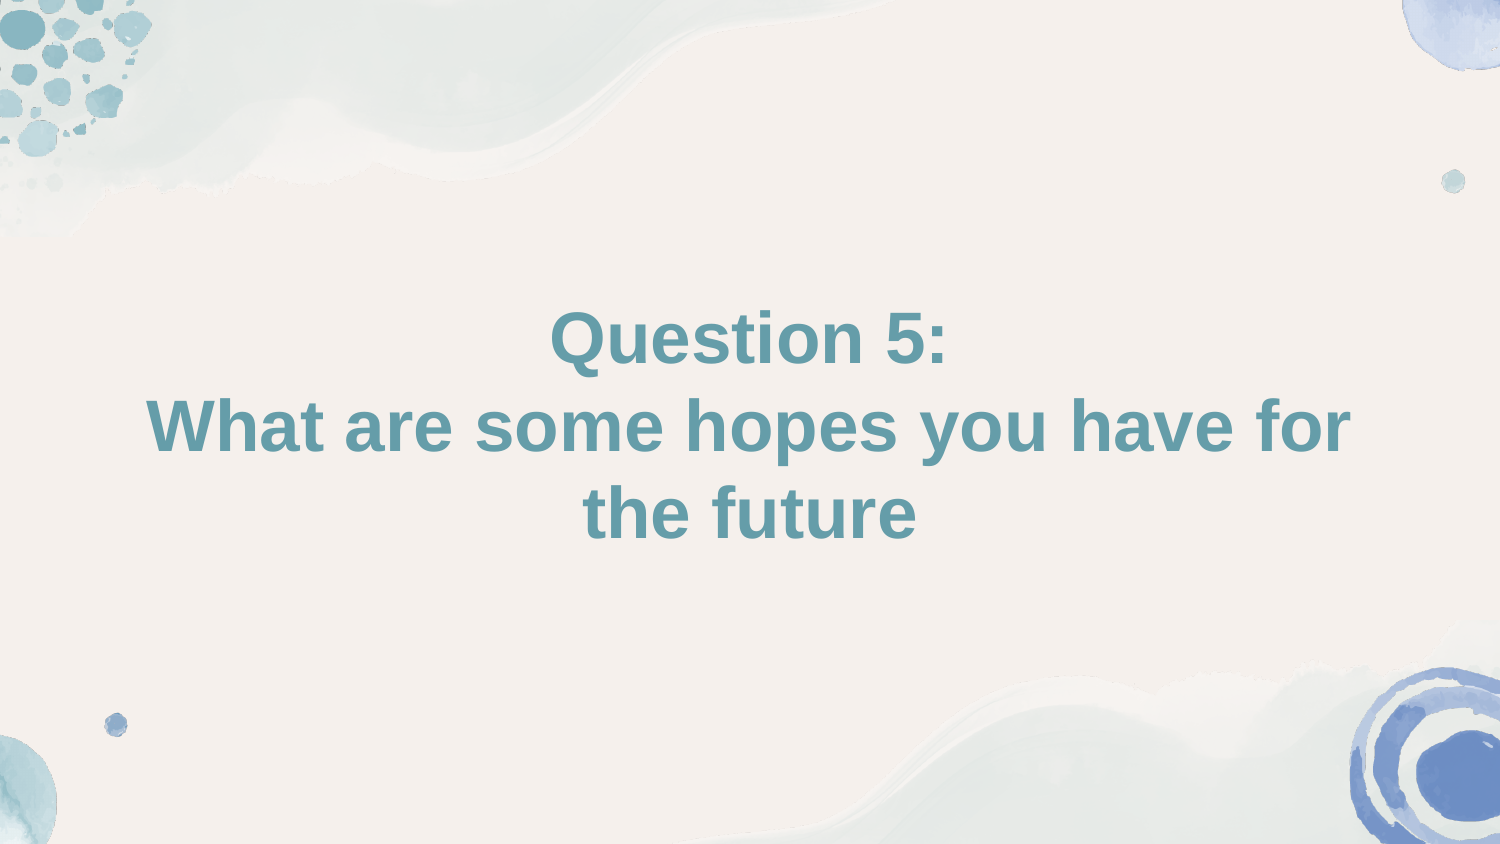

# Question 5:
What are some hopes you have for the future